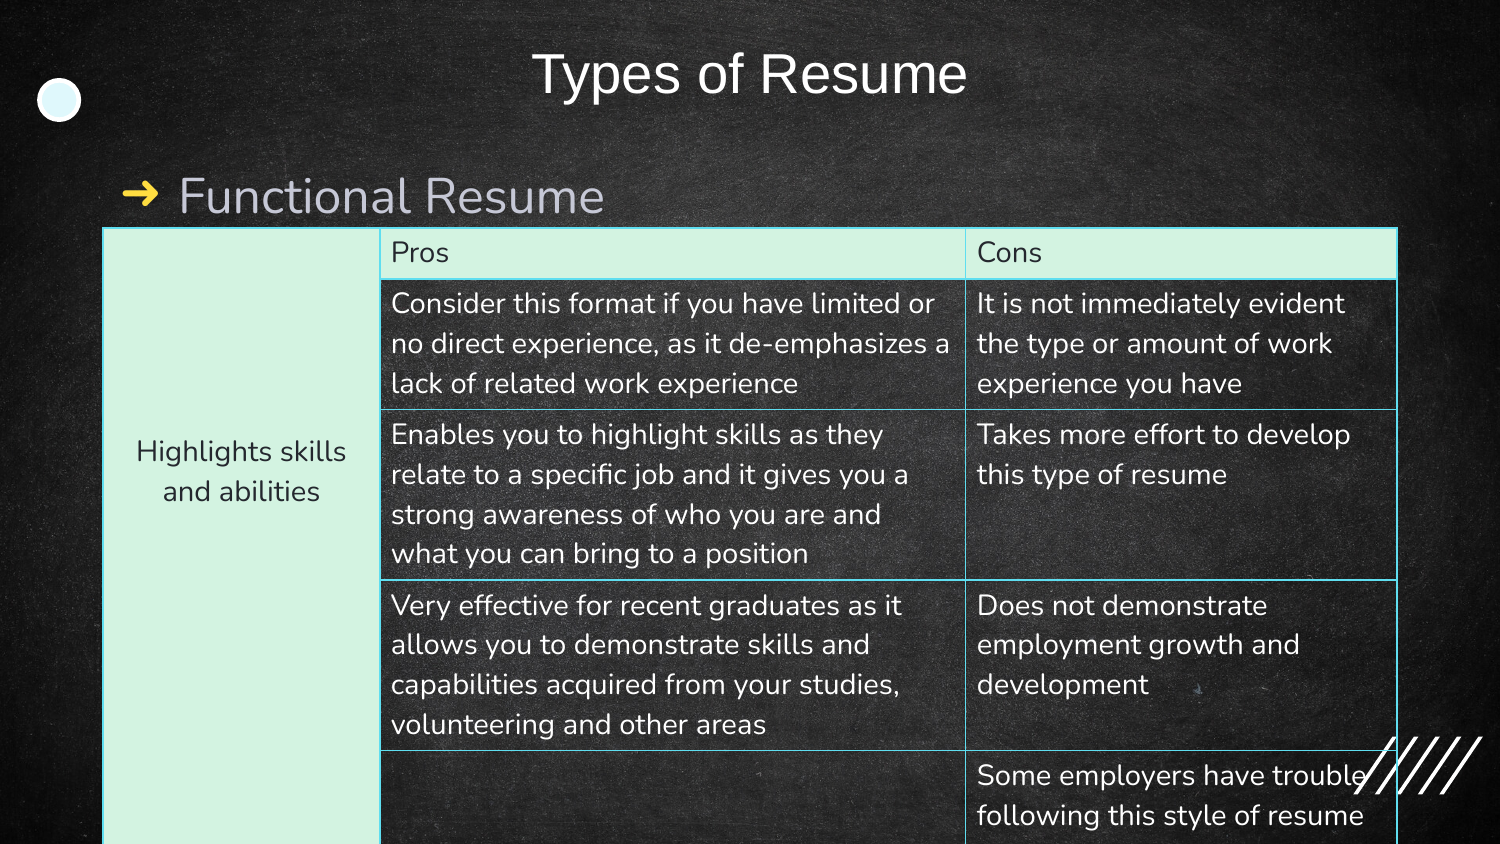

# Types of Resume
Functional Resume

| Highlights skills and abilities | Pros | Cons |
| --- | --- | --- |
| Highlights job experience with most recent experience first. | Consider this format if you have limited or no direct experience, as it de-emphasizes a lack of related work experience | It is not immediately evident the type or amount of work experience you have |
|  | Enables you to highlight skills as they relate to a specific job and it gives you a strong awareness of who you are and what you can bring to a position | Takes more effort to develop this type of resume |
|  | Very effective for recent graduates as it allows you to demonstrate skills and capabilities acquired from your studies, volunteering and other areas | Does not demonstrate employment growth and development |
|  |  | Some employers have trouble following this style of resume or feel this type of resume is hiding employment issues |